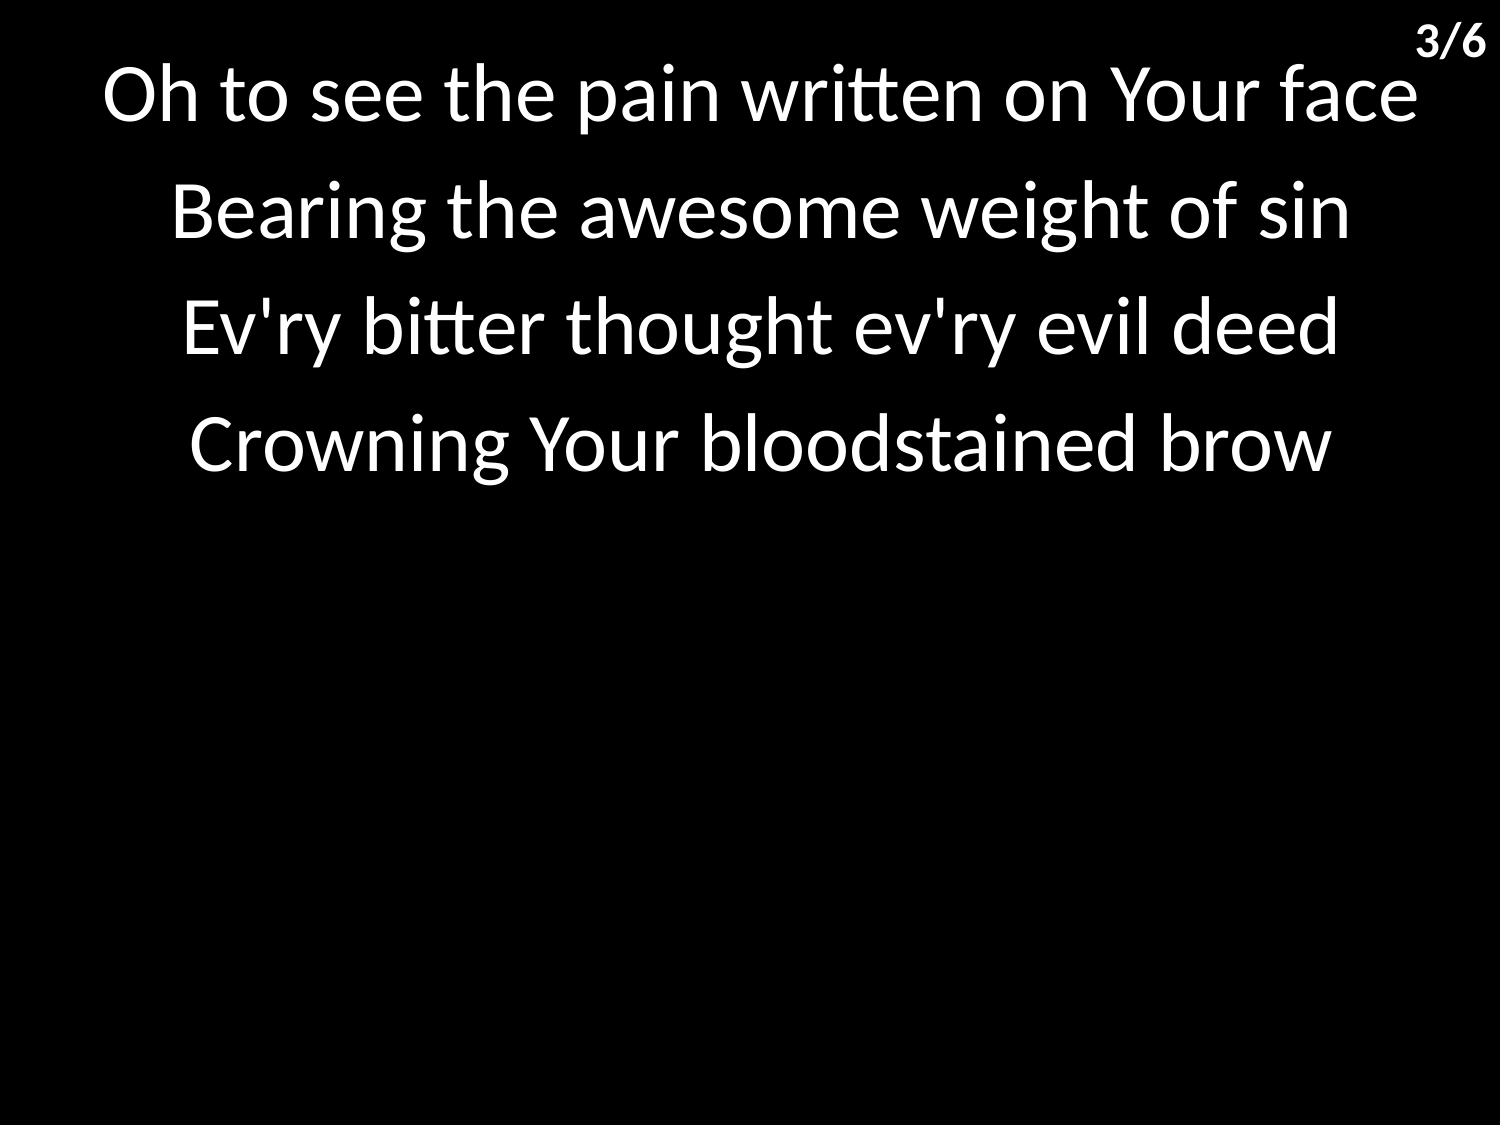

3/6
Oh to see the pain written on Your face
Bearing the awesome weight of sin
Ev'ry bitter thought ev'ry evil deed
Crowning Your bloodstained brow